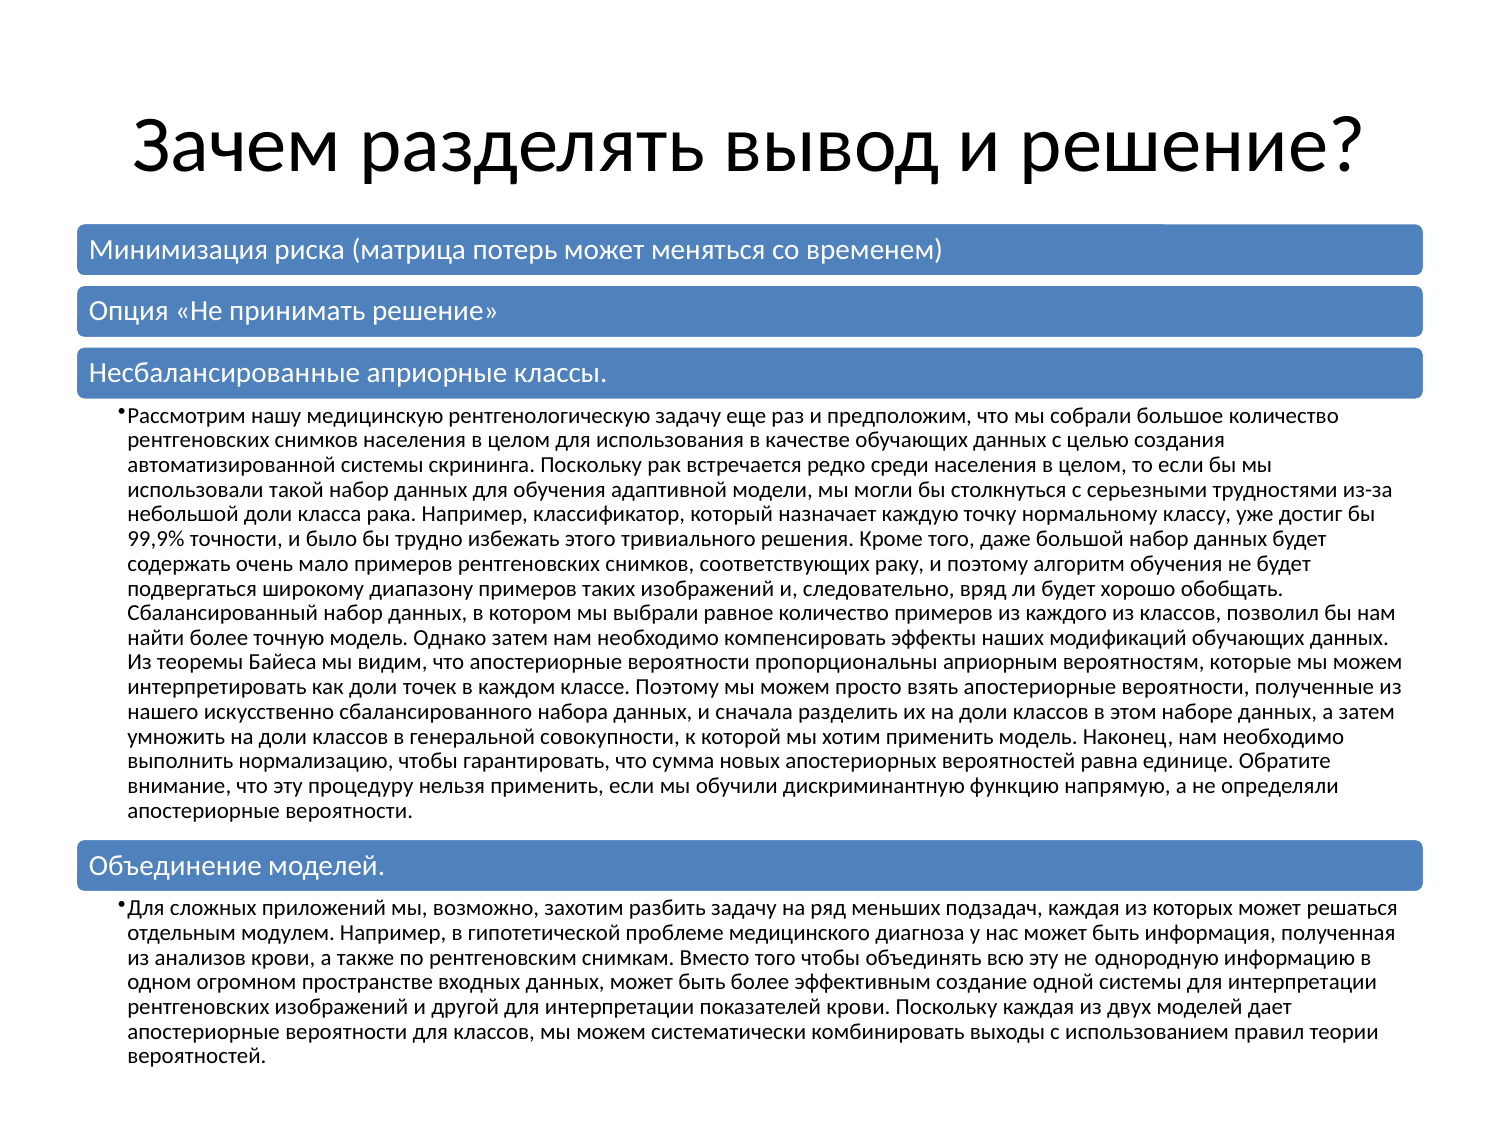

# Зачем разделять вывод и решение?
Минимизация риска (матрица потерь может меняться со временем)
Опция «Не принимать решение»
Несбалансированные априорные классы.
Рассмотрим нашу медицинскую рентгенологическую задачу еще раз и предположим, что мы собрали большое количество рентгеновских снимков населения в целом для использования в качестве обучающих данных с целью создания автоматизированной системы скрининга. Поскольку рак встречается редко среди населения в целом, то если бы мы использовали такой набор данных для обучения адаптивной модели, мы могли бы столкнуться с серьезными трудностями из-за небольшой доли класса рака. Например, классификатор, который назначает каждую точку нормальному классу, уже достиг бы 99,9% точности, и было бы трудно избежать этого тривиального решения. Кроме того, даже большой набор данных будет содержать очень мало примеров рентгеновских снимков, соответствующих раку, и поэтому алгоритм обучения не будет подвергаться широкому диапазону примеров таких изображений и, следовательно, вряд ли будет хорошо обобщать. Сбалансированный набор данных, в котором мы выбрали равное количество примеров из каждого из классов, позволил бы нам найти более точную модель. Однако затем нам необходимо компенсировать эффекты наших модификаций обучающих данных. Из теоремы Байеса мы видим, что апостериорные вероятности пропорциональны априорным вероятностям, которые мы можем интерпретировать как доли точек в каждом классе. Поэтому мы можем просто взять апостериорные вероятности, полученные из нашего искусственно сбалансированного набора данных, и сначала разделить их на доли классов в этом наборе данных, а затем умножить на доли классов в генеральной совокупности, к которой мы хотим применить модель. Наконец, нам необходимо выполнить нормализацию, чтобы гарантировать, что сумма новых апостериорных вероятностей равна единице. Обратите внимание, что эту процедуру нельзя применить, если мы обучили дискриминантную функцию напрямую, а не определяли апостериорные вероятности.
Объединение моделей.
Для сложных приложений мы, возможно, захотим разбить задачу на ряд меньших подзадач, каждая из которых может решаться отдельным модулем. Например, в гипотетической проблеме медицинского диагноза у нас может быть информация, полученная из анализов крови, а также по рентгеновским снимкам. Вместо того чтобы объединять всю эту не­ однородную информацию в одном огромном пространстве входных данных, может быть более эффективным создание одной системы для интерпретации рентгеновских изображений и другой для интерпретации показателей крови. Поскольку каждая из двух моделей дает апостериорные вероятности для классов, мы можем систематически комбинировать выходы с использованием правил теории вероятностей.